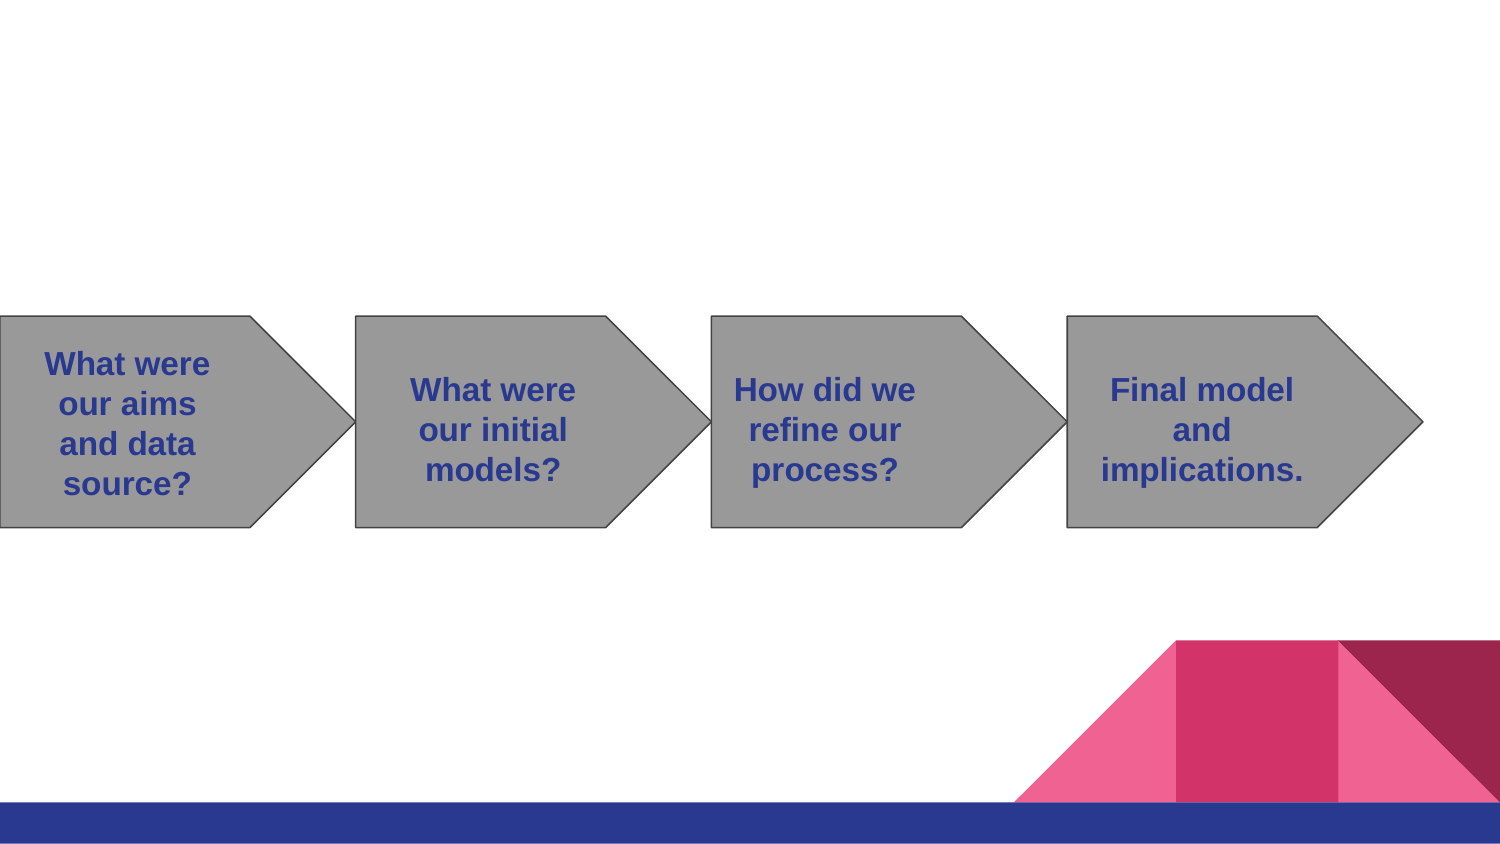

What were our aims and data source?
What were our initial models?
How did we refine our process?
Final model and implications.